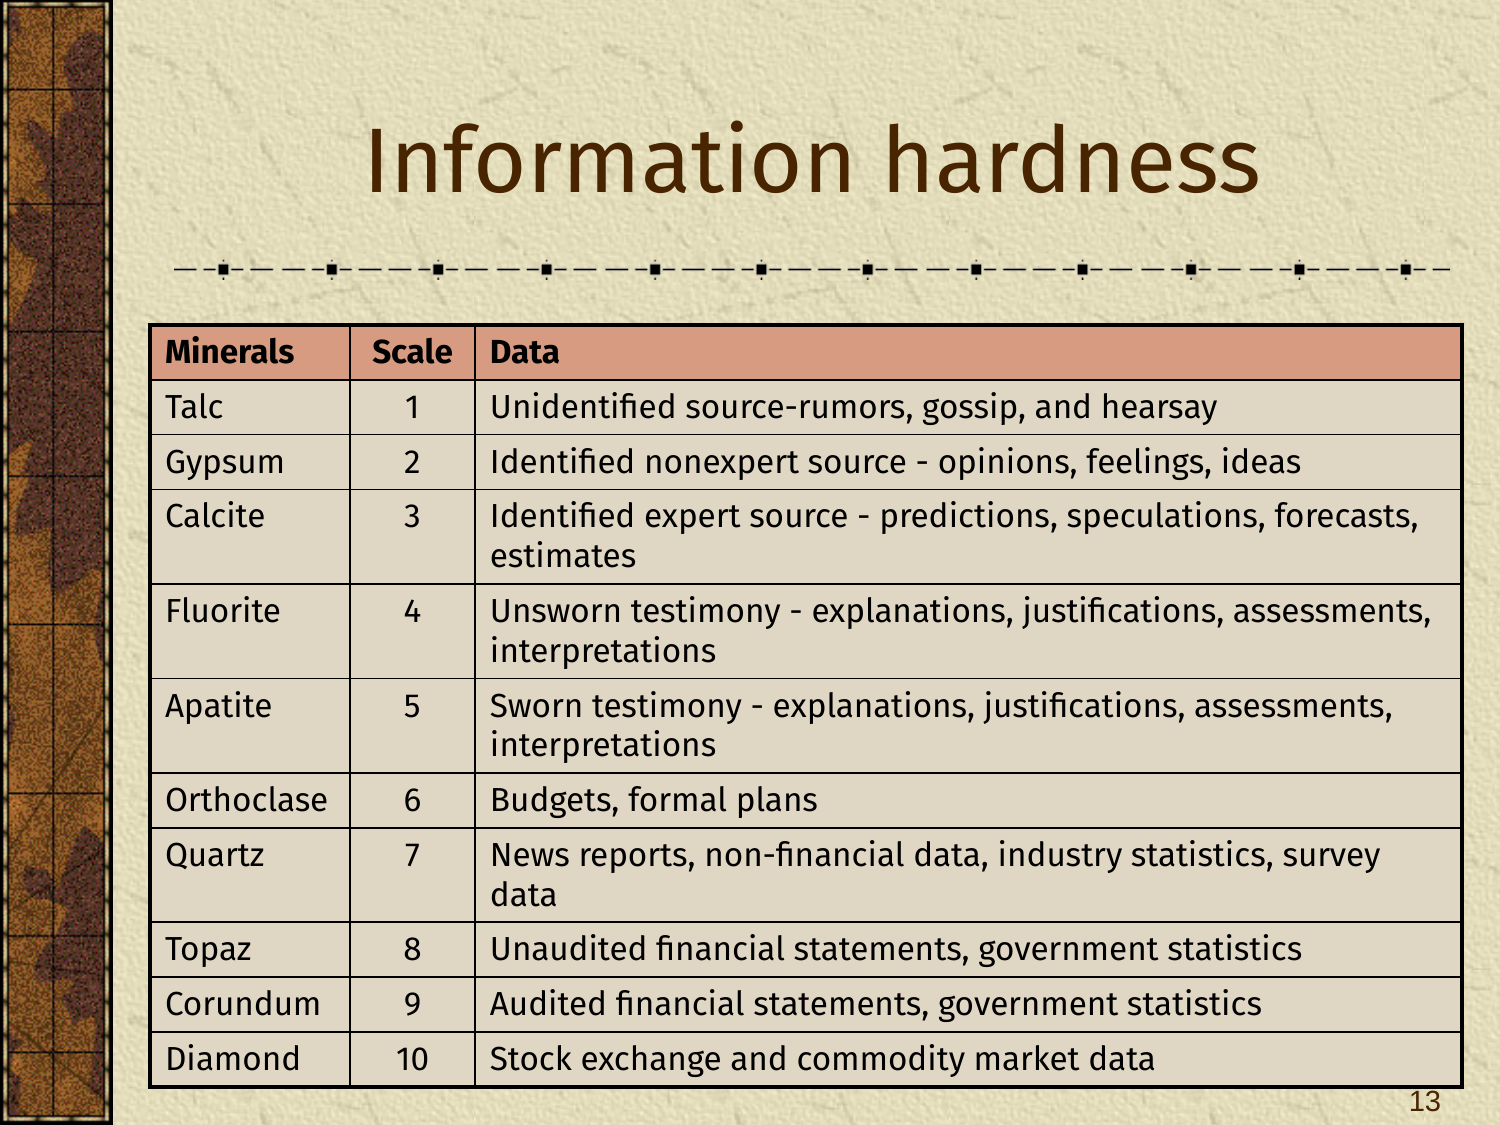

# Information hardness
| Minerals | Scale | Data |
| --- | --- | --- |
| Talc | 1 | Unidentified source-rumors, gossip, and hearsay |
| Gypsum | 2 | Identified nonexpert source - opinions, feelings, ideas |
| Calcite | 3 | Identified expert source - predictions, speculations, forecasts, estimates |
| Fluorite | 4 | Unsworn testimony - explanations, justifications, assessments, interpretations |
| Apatite | 5 | Sworn testimony - explanations, justifications, assessments, interpretations |
| Orthoclase | 6 | Budgets, formal plans |
| Quartz | 7 | News reports, non-financial data, industry statistics, survey data |
| Topaz | 8 | Unaudited financial statements, government statistics |
| Corundum | 9 | Audited financial statements, government statistics |
| Diamond | 10 | Stock exchange and commodity market data |
13